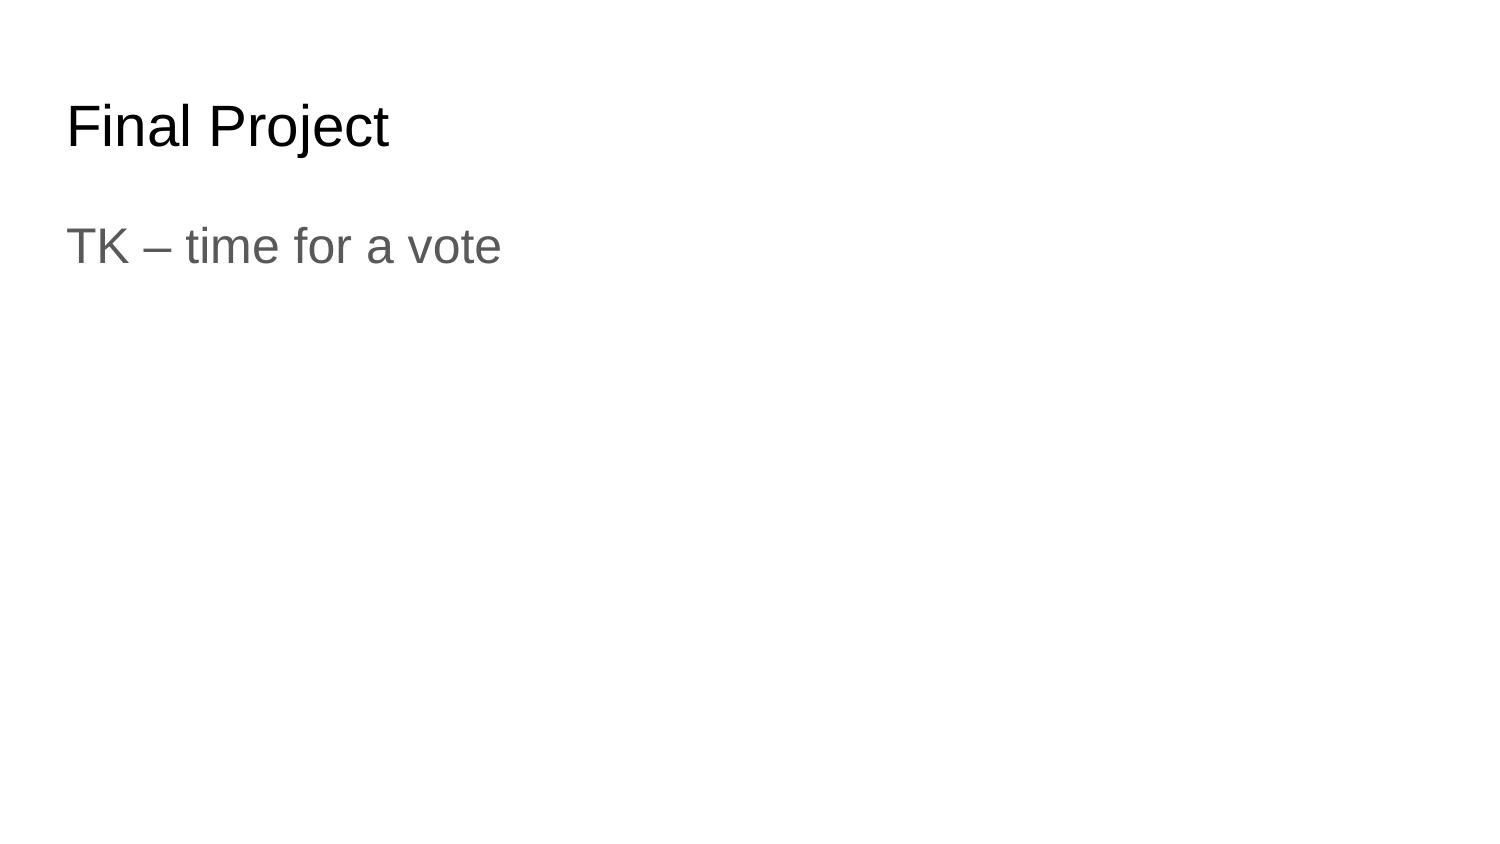

# Final Project
TK – time for a vote